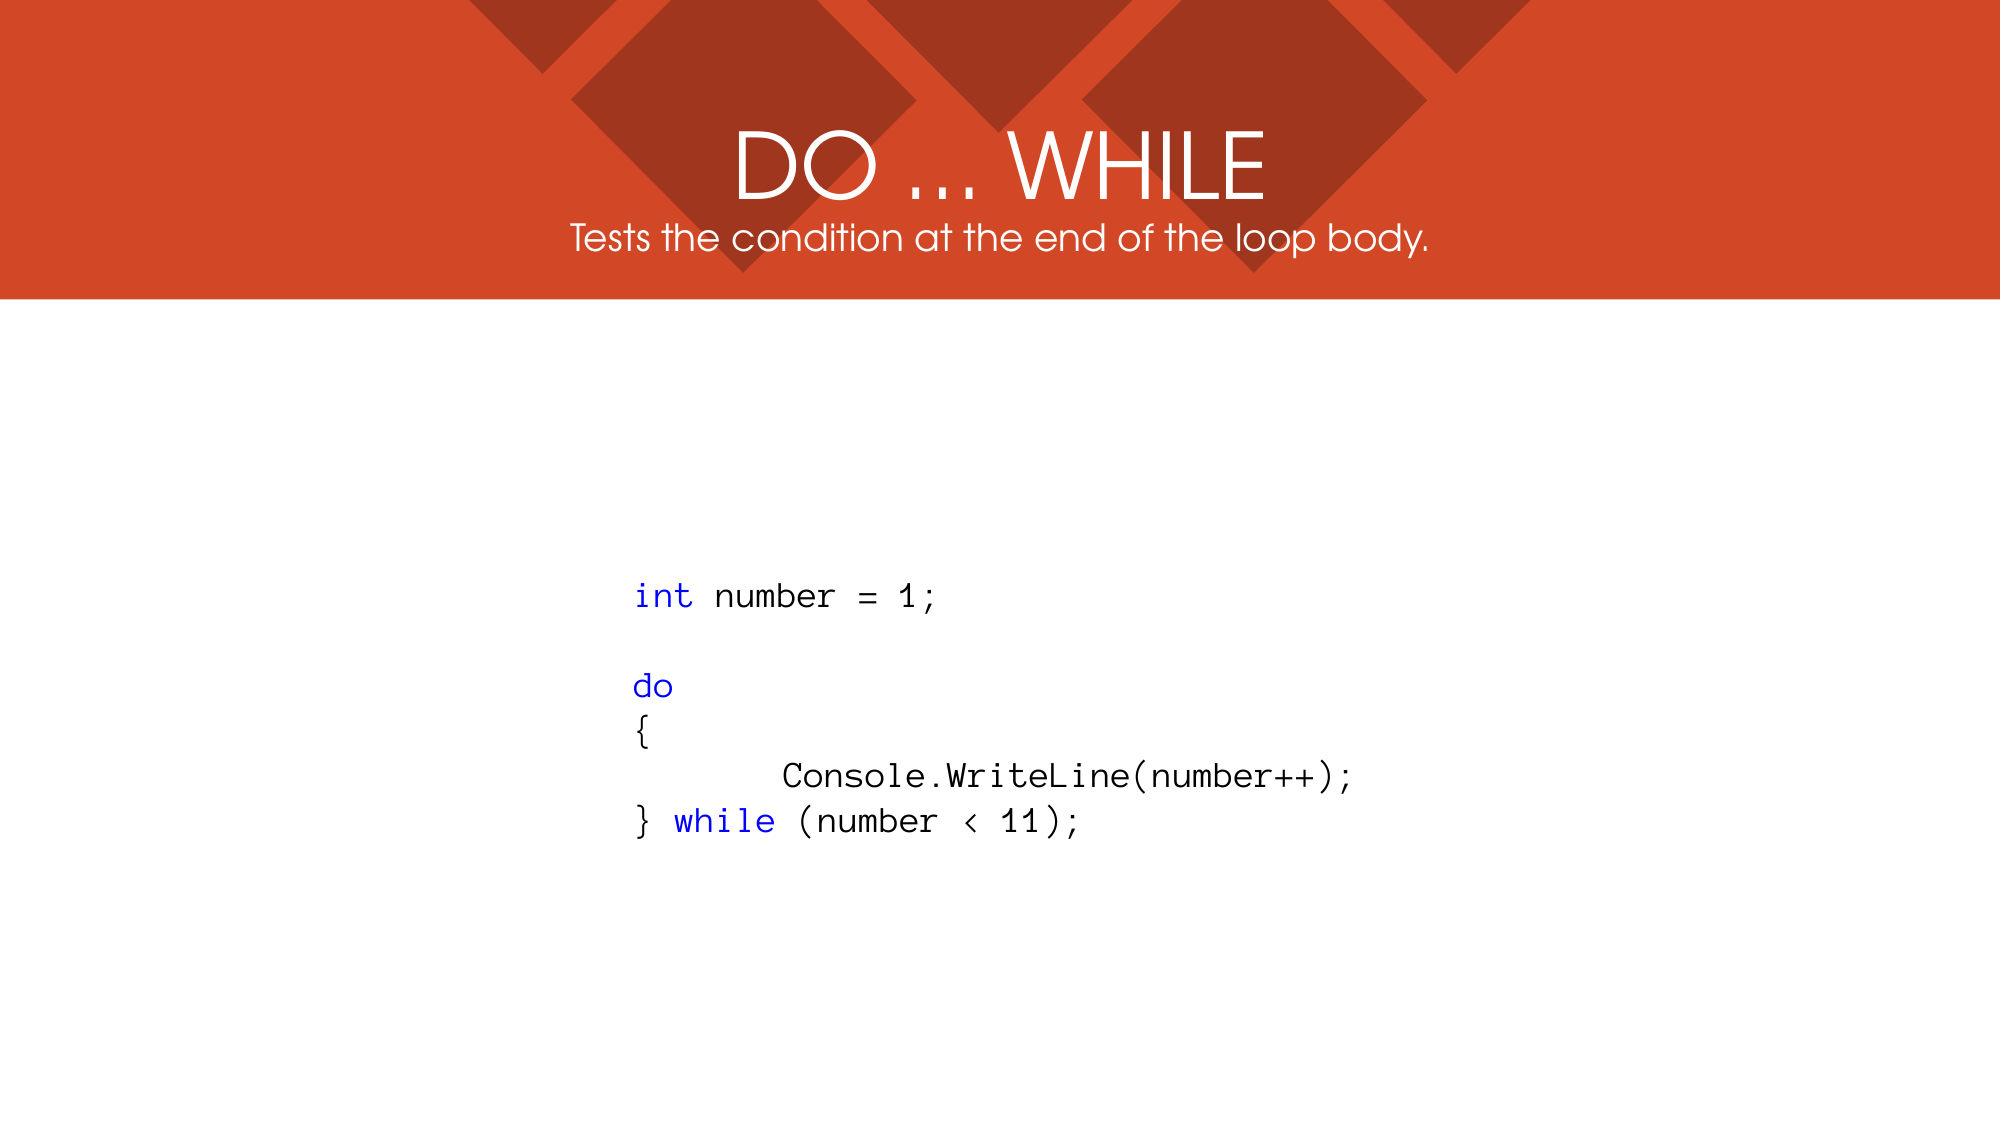

# DO … WHILE Tests the condition at the end of the loop body.
int number = 1;

do
{
	Console.WriteLine(number++);
} while (number < 11);